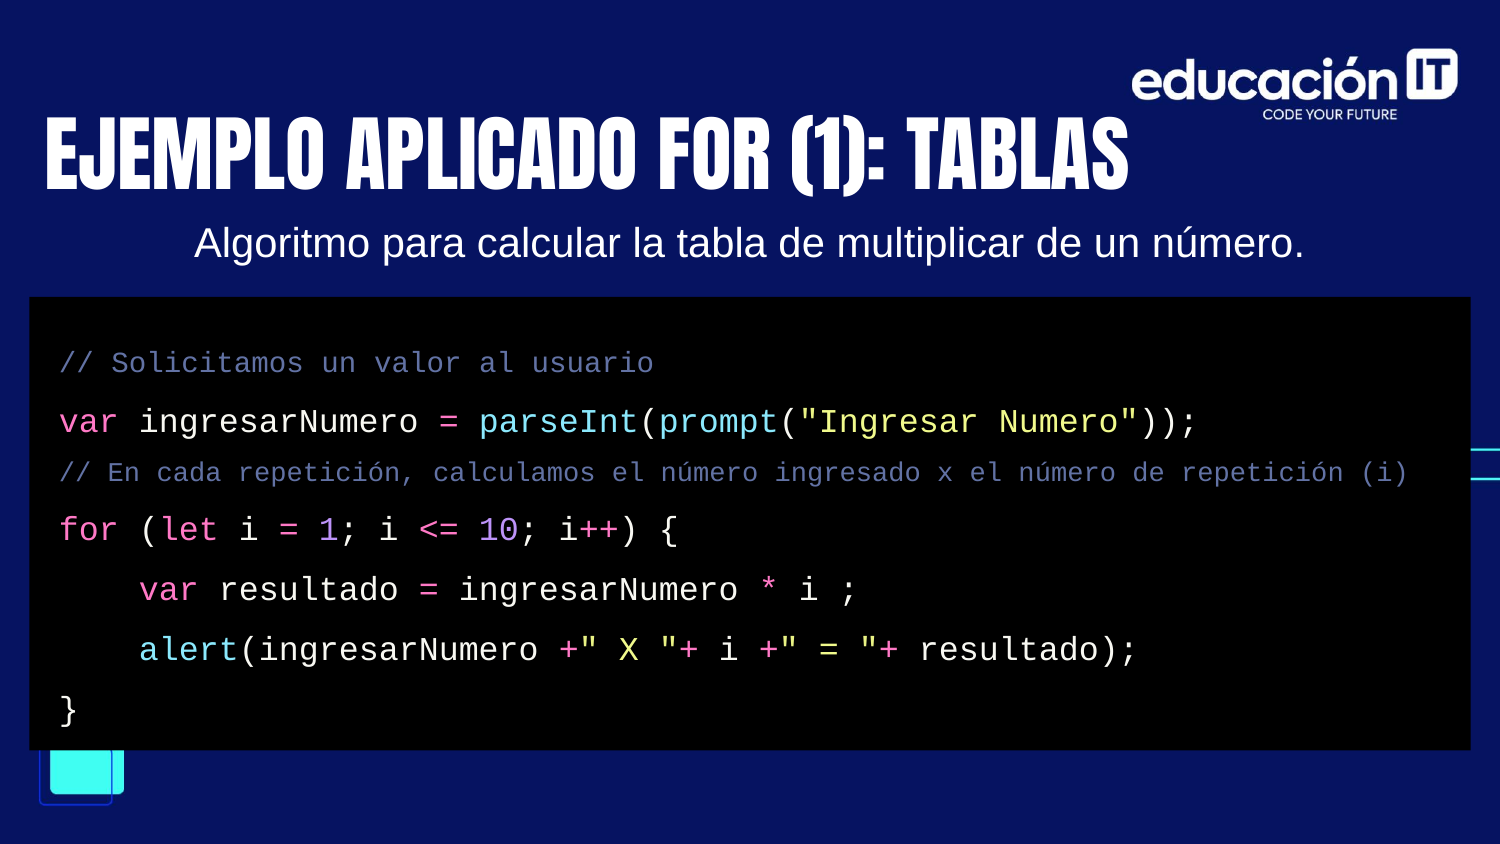

EJEMPLO APLICADO FOR (1): TABLAS
Algoritmo para calcular la tabla de multiplicar de un número.
// Solicitamos un valor al usuario
var ingresarNumero = parseInt(prompt("Ingresar Numero"));
// En cada repetición, calculamos el número ingresado x el número de repetición (i)
for (let i = 1; i <= 10; i++) {
    var resultado = ingresarNumero * i ;
    alert(ingresarNumero +" X "+ i +" = "+ resultado);
}